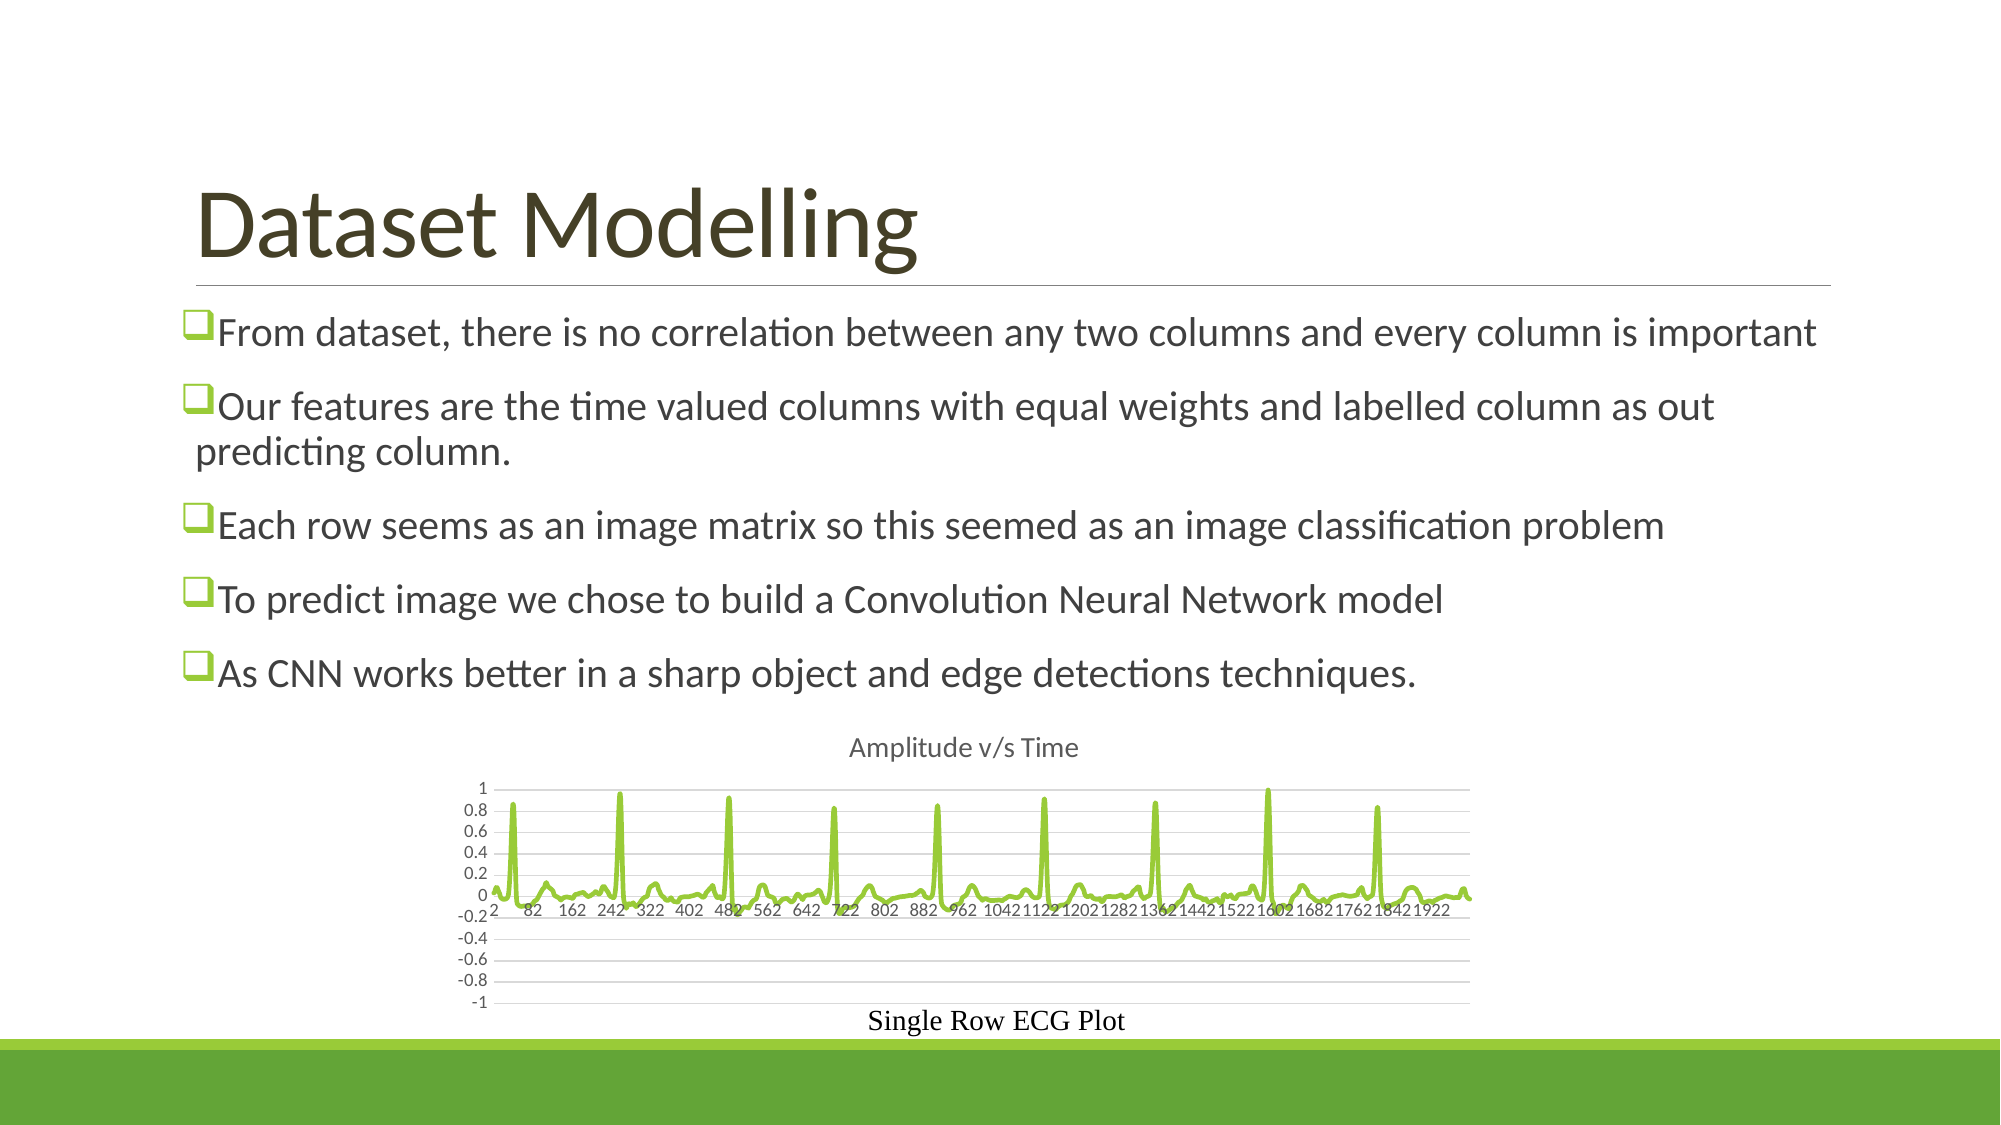

# Dataset Modelling
From dataset, there is no correlation between any two columns and every column is important
Our features are the time valued columns with equal weights and labelled column as out predicting column.
Each row seems as an image matrix so this seemed as an image classification problem
To predict image we chose to build a Convolution Neural Network model
As CNN works better in a sharp object and edge detections techniques.

### Chart: Amplitude v/s Time

| Category |  |
|---|---|
Single Row ECG Plot